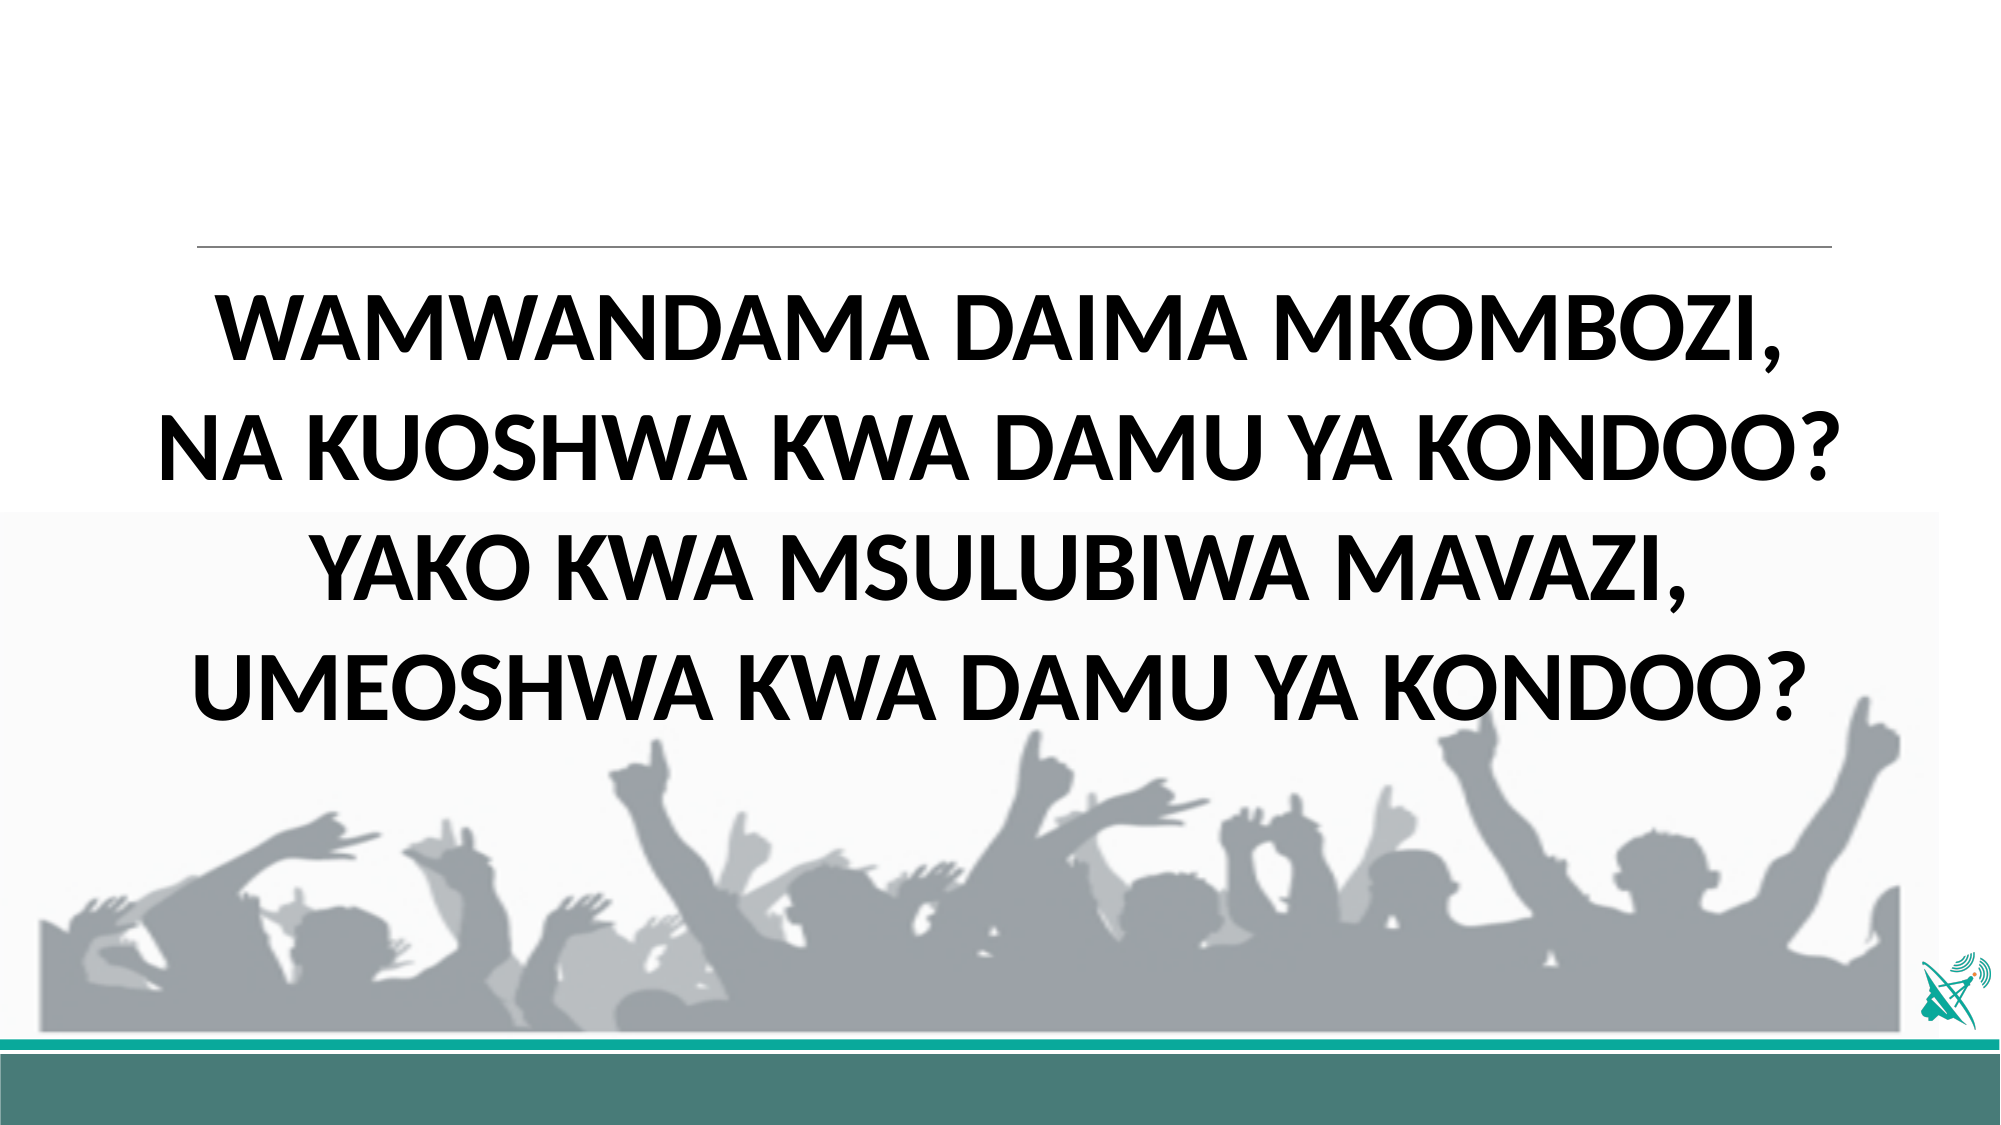

WAMWANDAMA DAIMA MKOMBOZI,
NA KUOSHWA KWA DAMU YA KONDOO?
YAKO KWA MSULUBIWA MAVAZI,
UMEOSHWA KWA DAMU YA KONDOO?